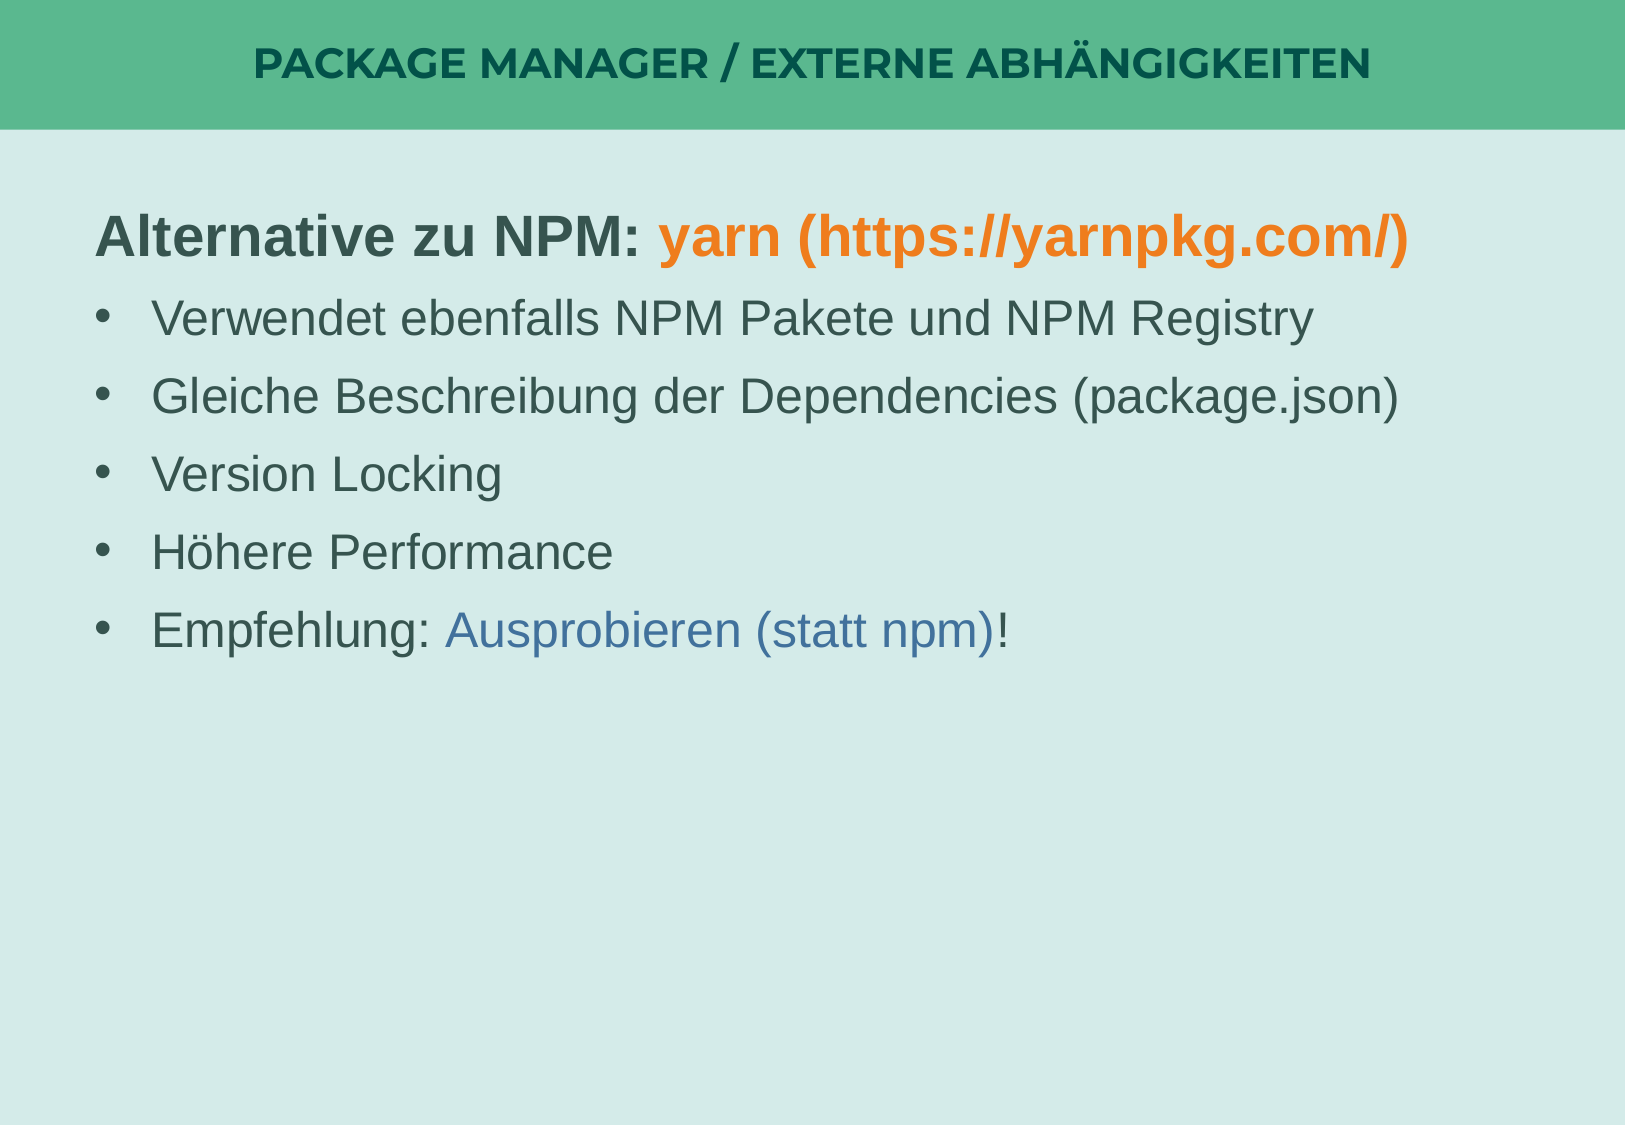

# Package Manager / Externe Abhängigkeiten
Alternative zu NPM: yarn (https://yarnpkg.com/)
Verwendet ebenfalls NPM Pakete und NPM Registry
Gleiche Beschreibung der Dependencies (package.json)
Version Locking
Höhere Performance
Empfehlung: Ausprobieren (statt npm)!